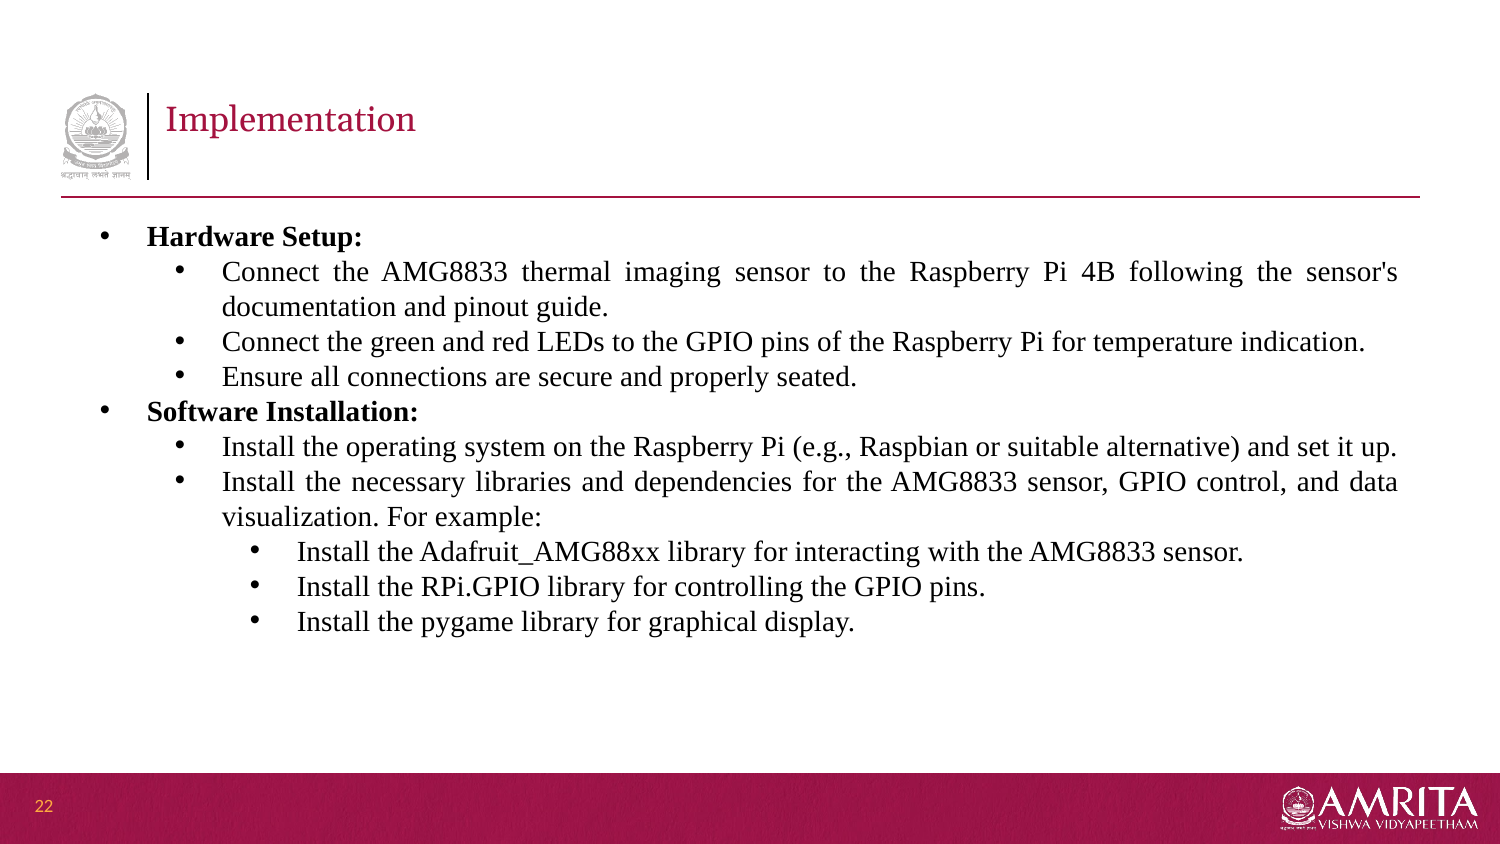

# Implementation
Hardware Setup:
Connect the AMG8833 thermal imaging sensor to the Raspberry Pi 4B following the sensor's documentation and pinout guide.
Connect the green and red LEDs to the GPIO pins of the Raspberry Pi for temperature indication.
Ensure all connections are secure and properly seated.
Software Installation:
Install the operating system on the Raspberry Pi (e.g., Raspbian or suitable alternative) and set it up.
Install the necessary libraries and dependencies for the AMG8833 sensor, GPIO control, and data visualization. For example:
Install the Adafruit_AMG88xx library for interacting with the AMG8833 sensor.
Install the RPi.GPIO library for controlling the GPIO pins.
Install the pygame library for graphical display.

22